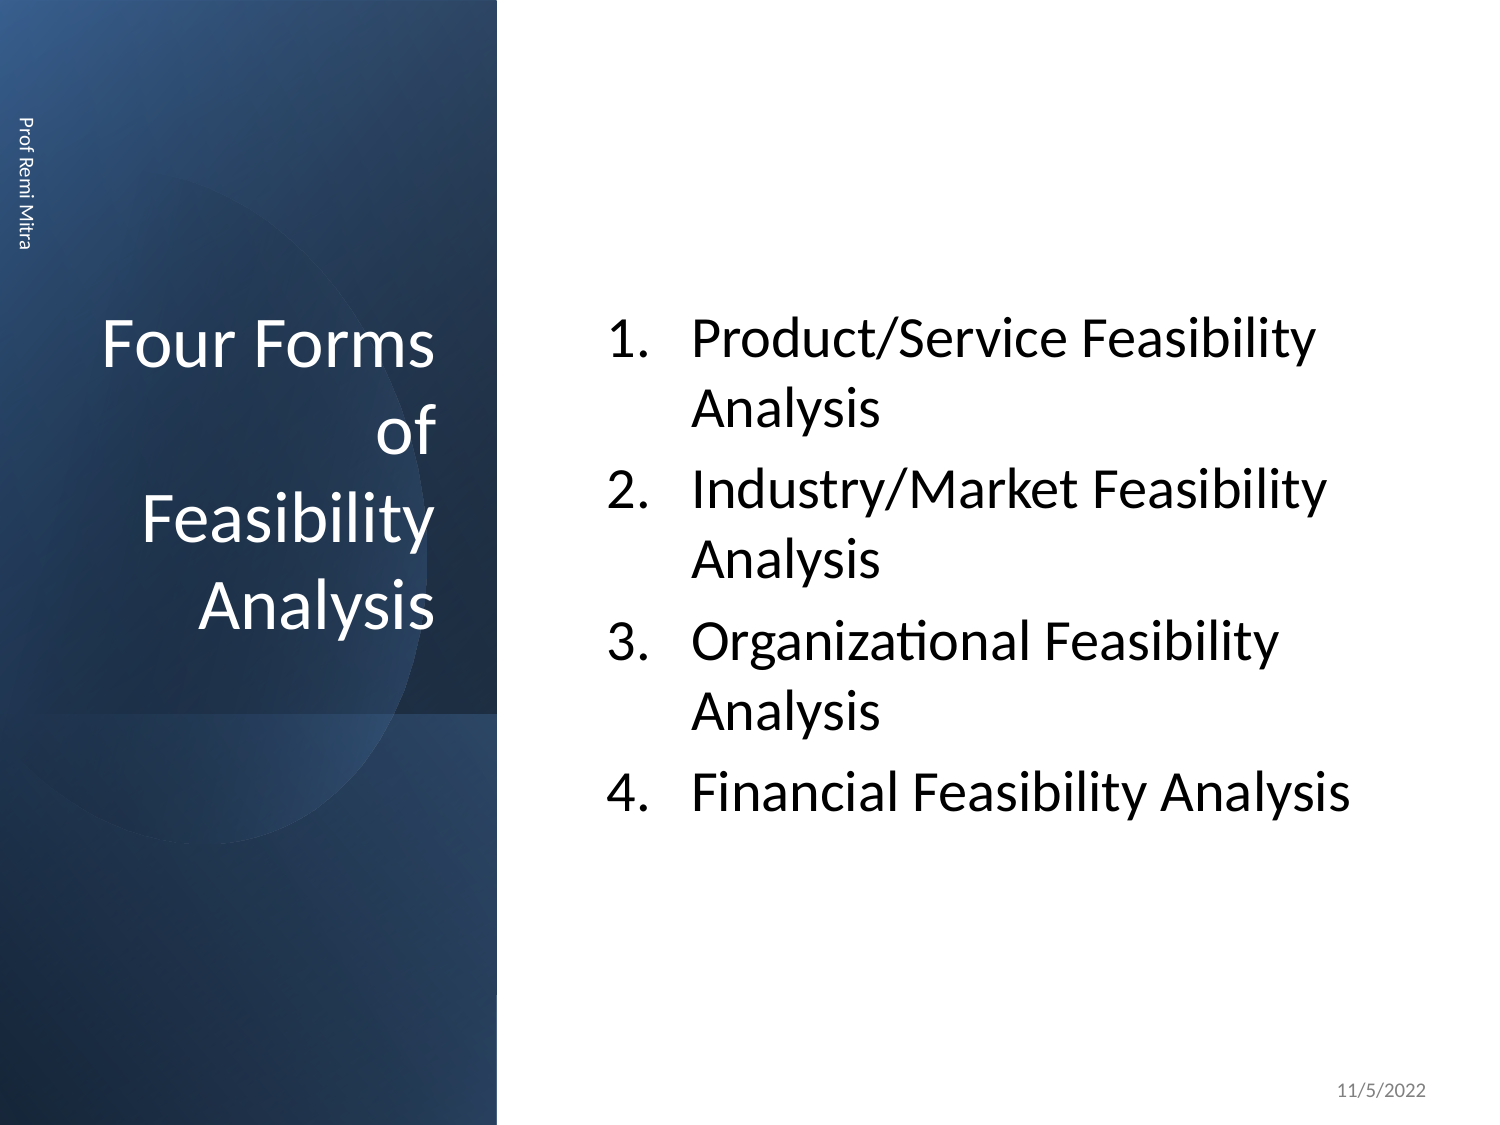

# Four Forms of Feasibility Analysis
Product/Service Feasibility Analysis
Industry/Market Feasibility Analysis
Organizational Feasibility Analysis
Financial Feasibility Analysis

Prof Remi Mitra

11/5/2022